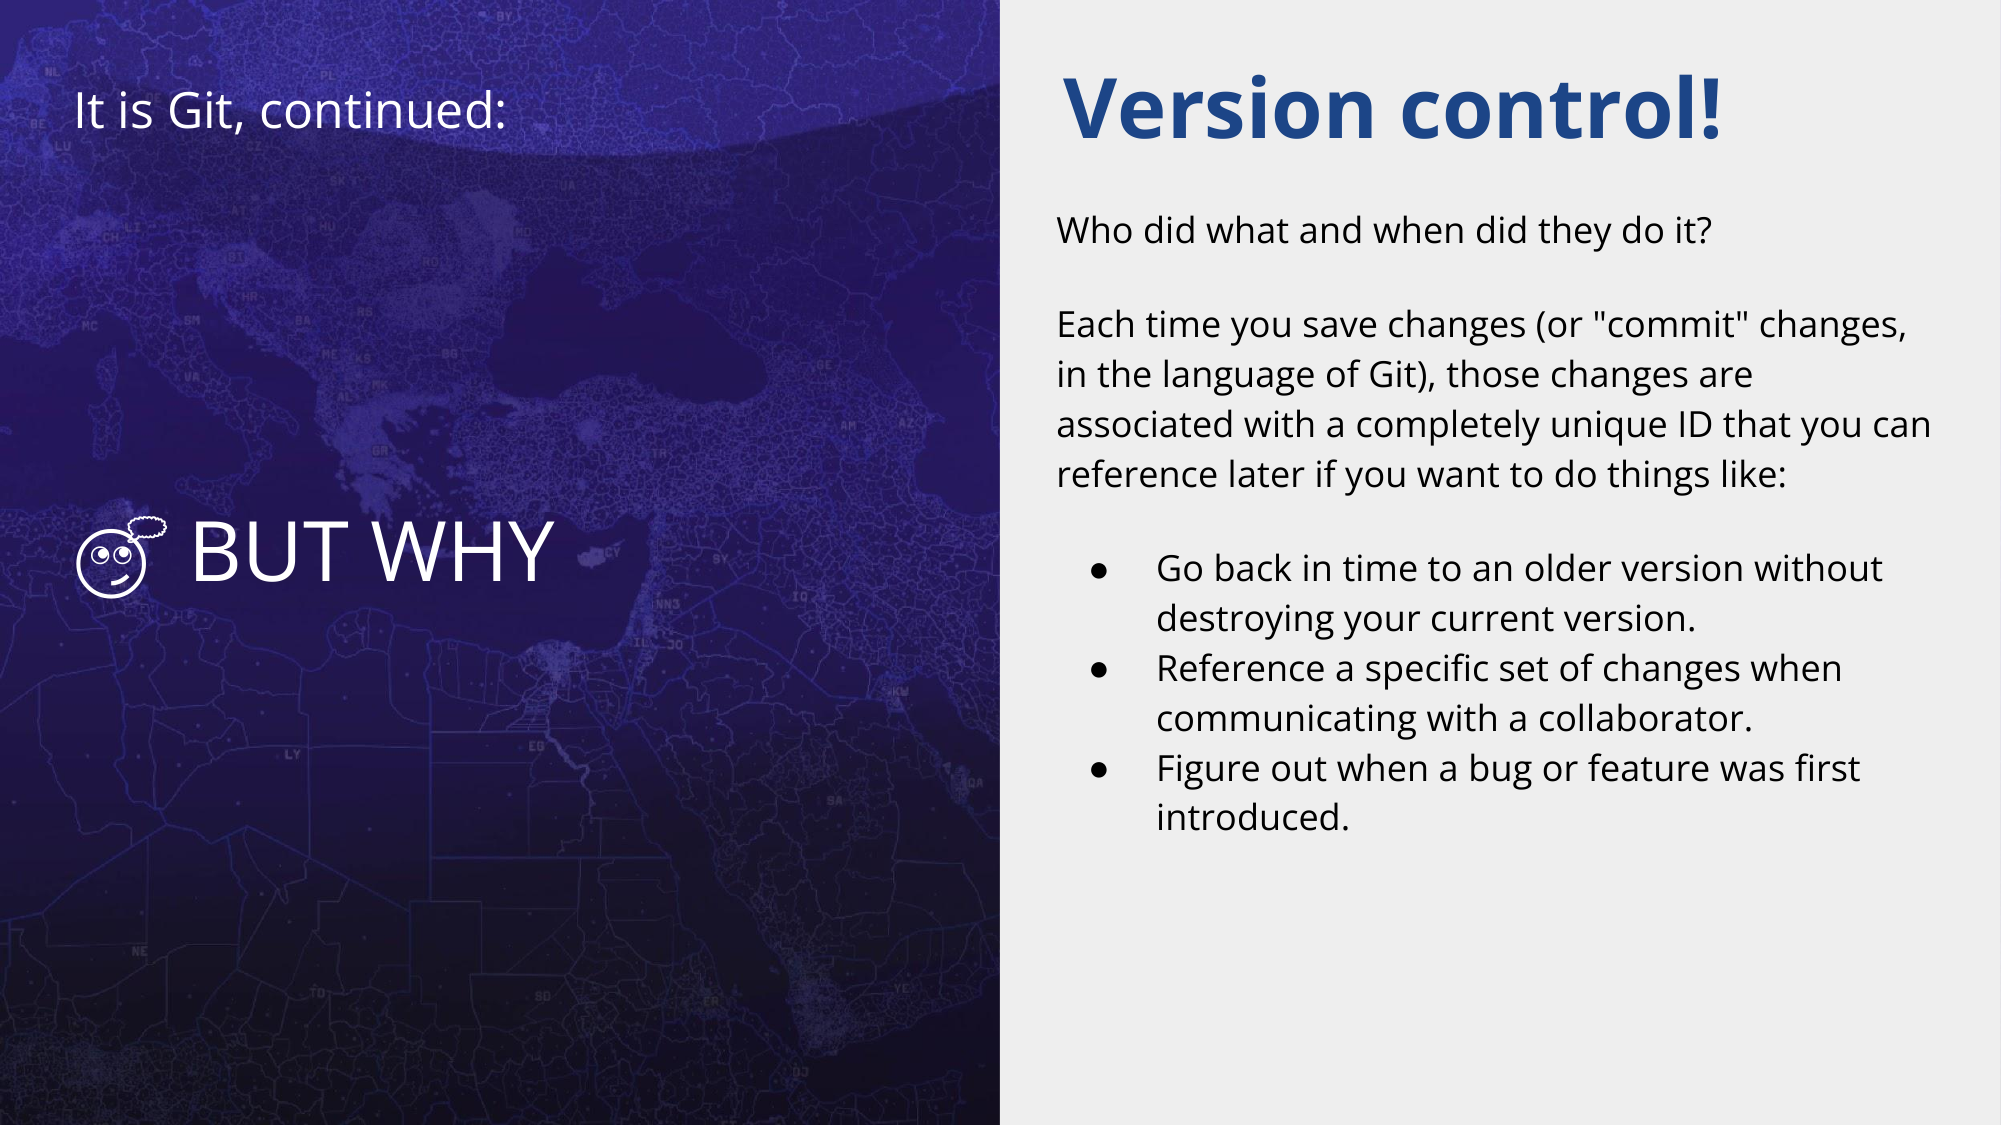

Version control!
It is Git, continued:

🤔 BUT WHY

Who did what and when did they do it?
Each time you save changes (or "commit" changes, in the language of Git), those changes are associated with a completely unique ID that you can reference later if you want to do things like:
Go back in time to an older version without destroying your current version.
Reference a specific set of changes when communicating with a collaborator.
Figure out when a bug or feature was first introduced.